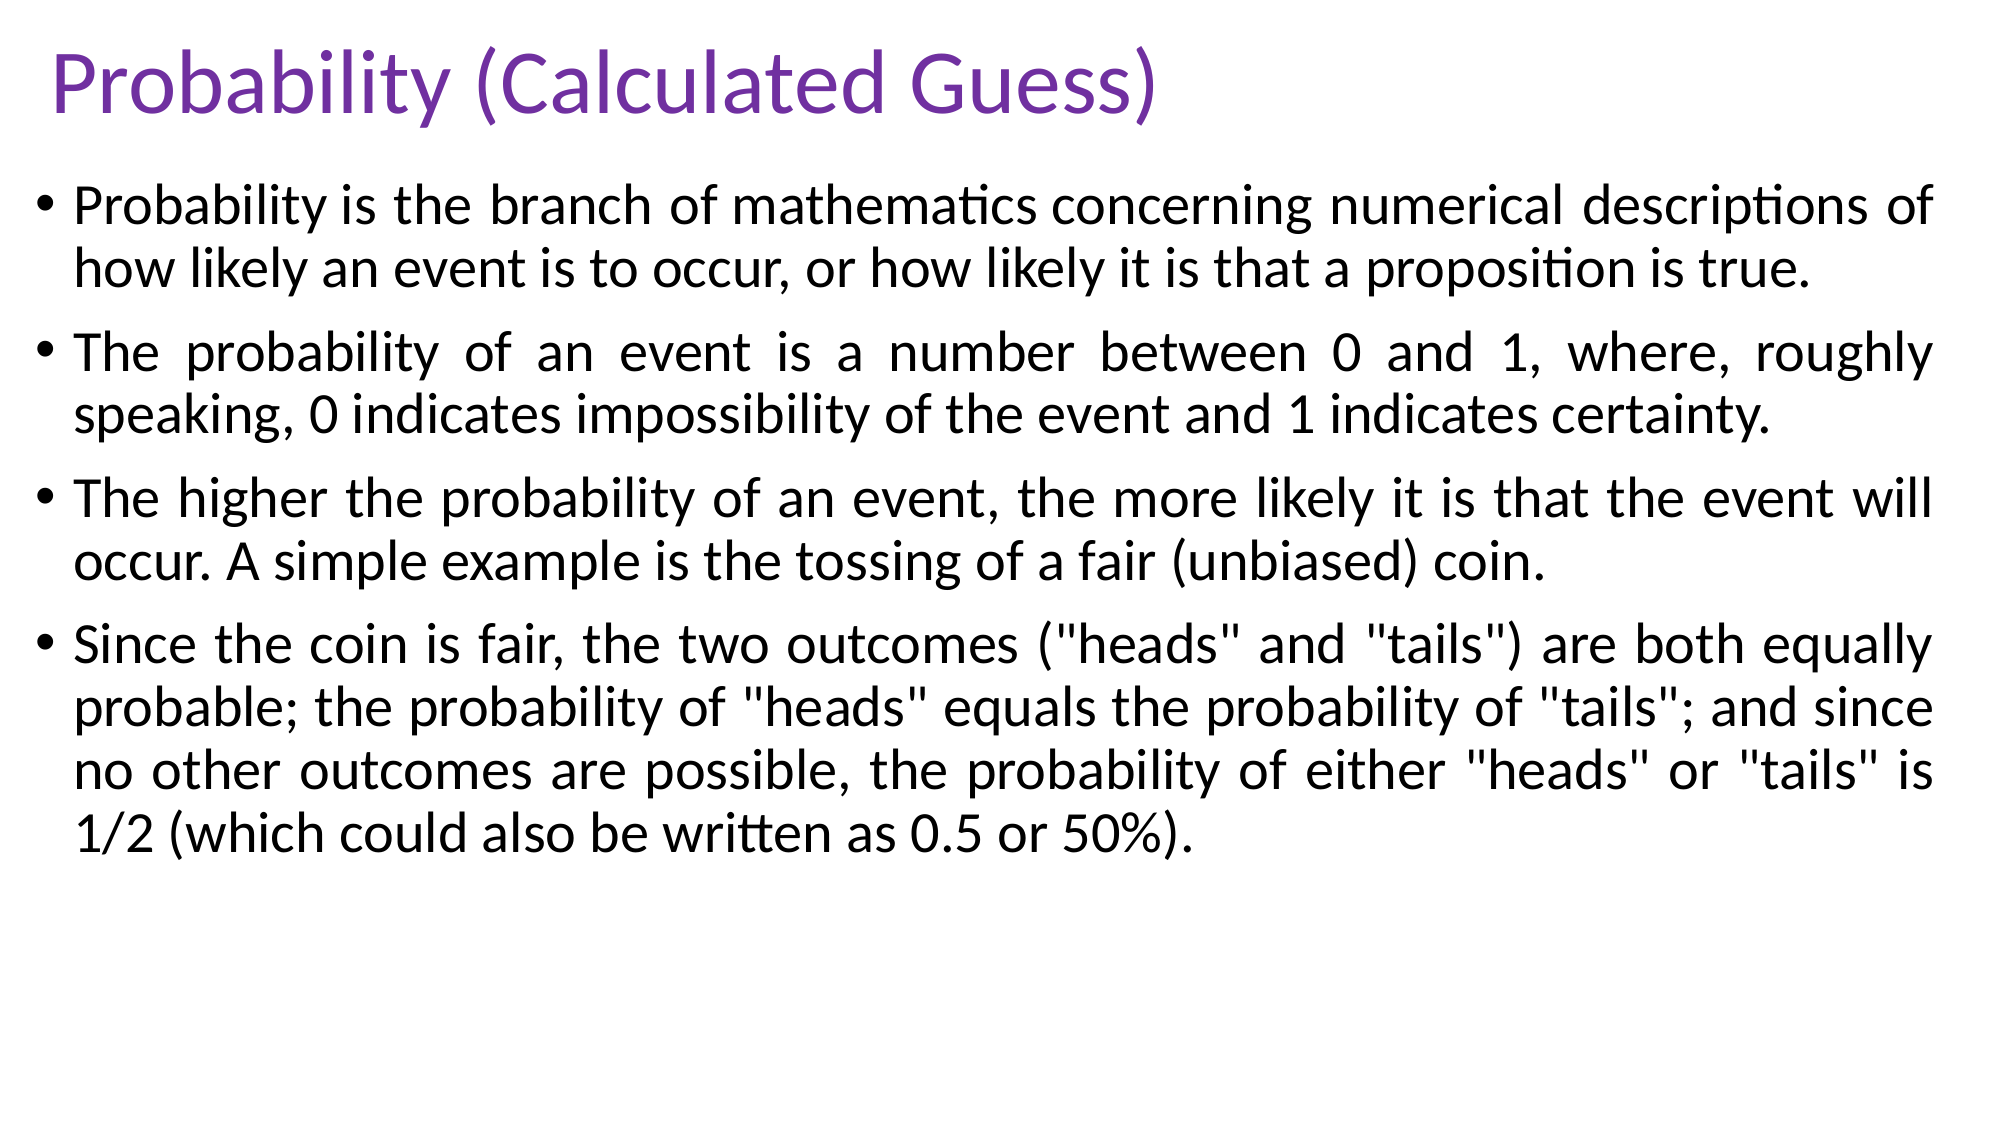

# Probability (Calculated Guess)
Probability is the branch of mathematics concerning numerical descriptions of how likely an event is to occur, or how likely it is that a proposition is true.
The probability of an event is a number between 0 and 1, where, roughly speaking, 0 indicates impossibility of the event and 1 indicates certainty.
The higher the probability of an event, the more likely it is that the event will occur. A simple example is the tossing of a fair (unbiased) coin.
Since the coin is fair, the two outcomes ("heads" and "tails") are both equally probable; the probability of "heads" equals the probability of "tails"; and since no other outcomes are possible, the probability of either "heads" or "tails" is 1/2 (which could also be written as 0.5 or 50%).